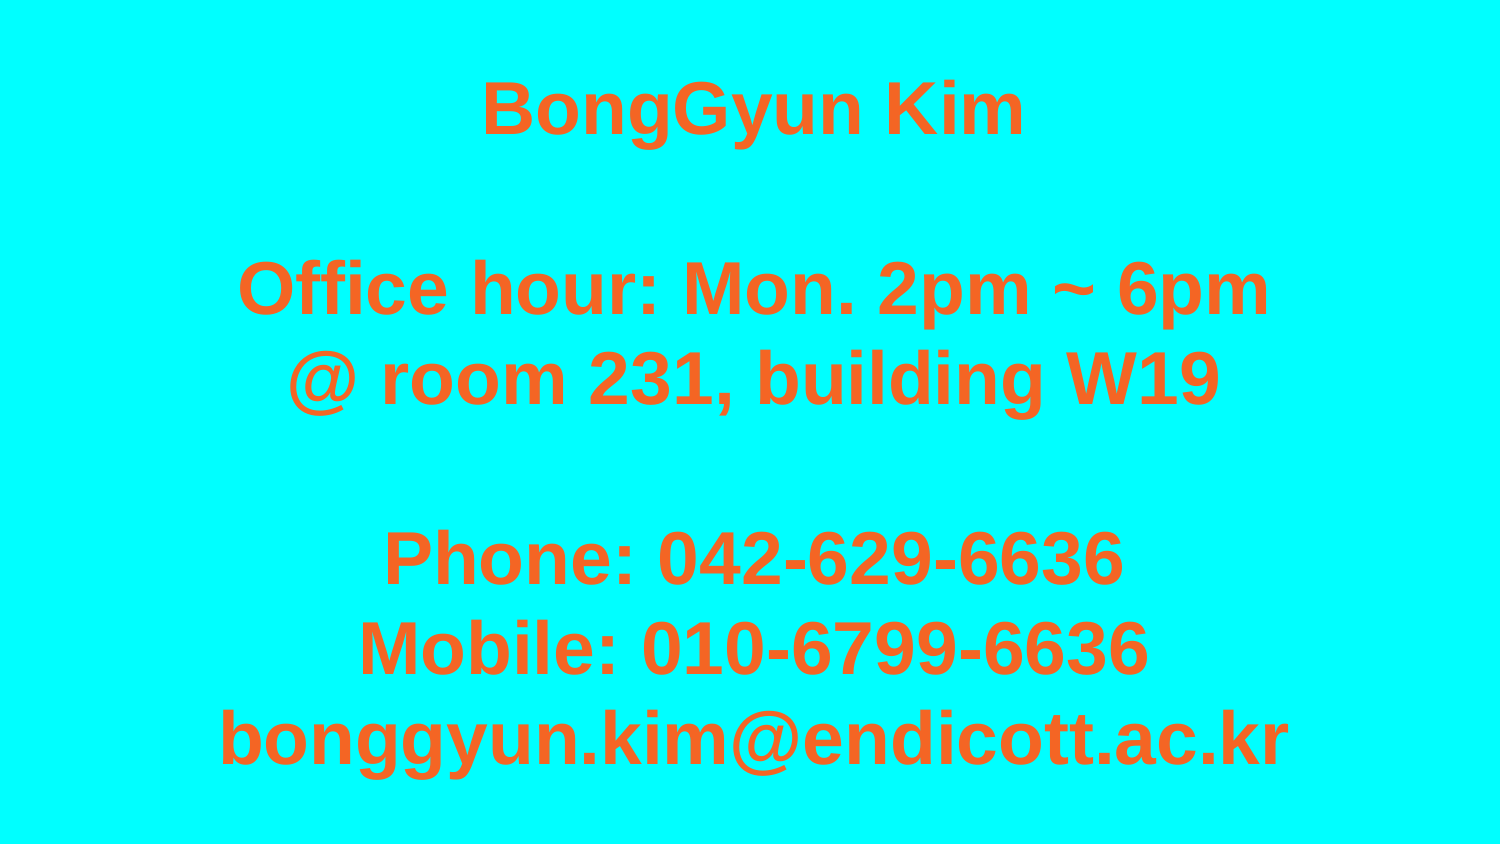

# BongGyun Kim

Office hour: Mon. 2pm ~ 6pm
@ room 231, building W19

Phone: 042-629-6636
Mobile: 010-6799-6636
bonggyun.kim@endicott.ac.kr